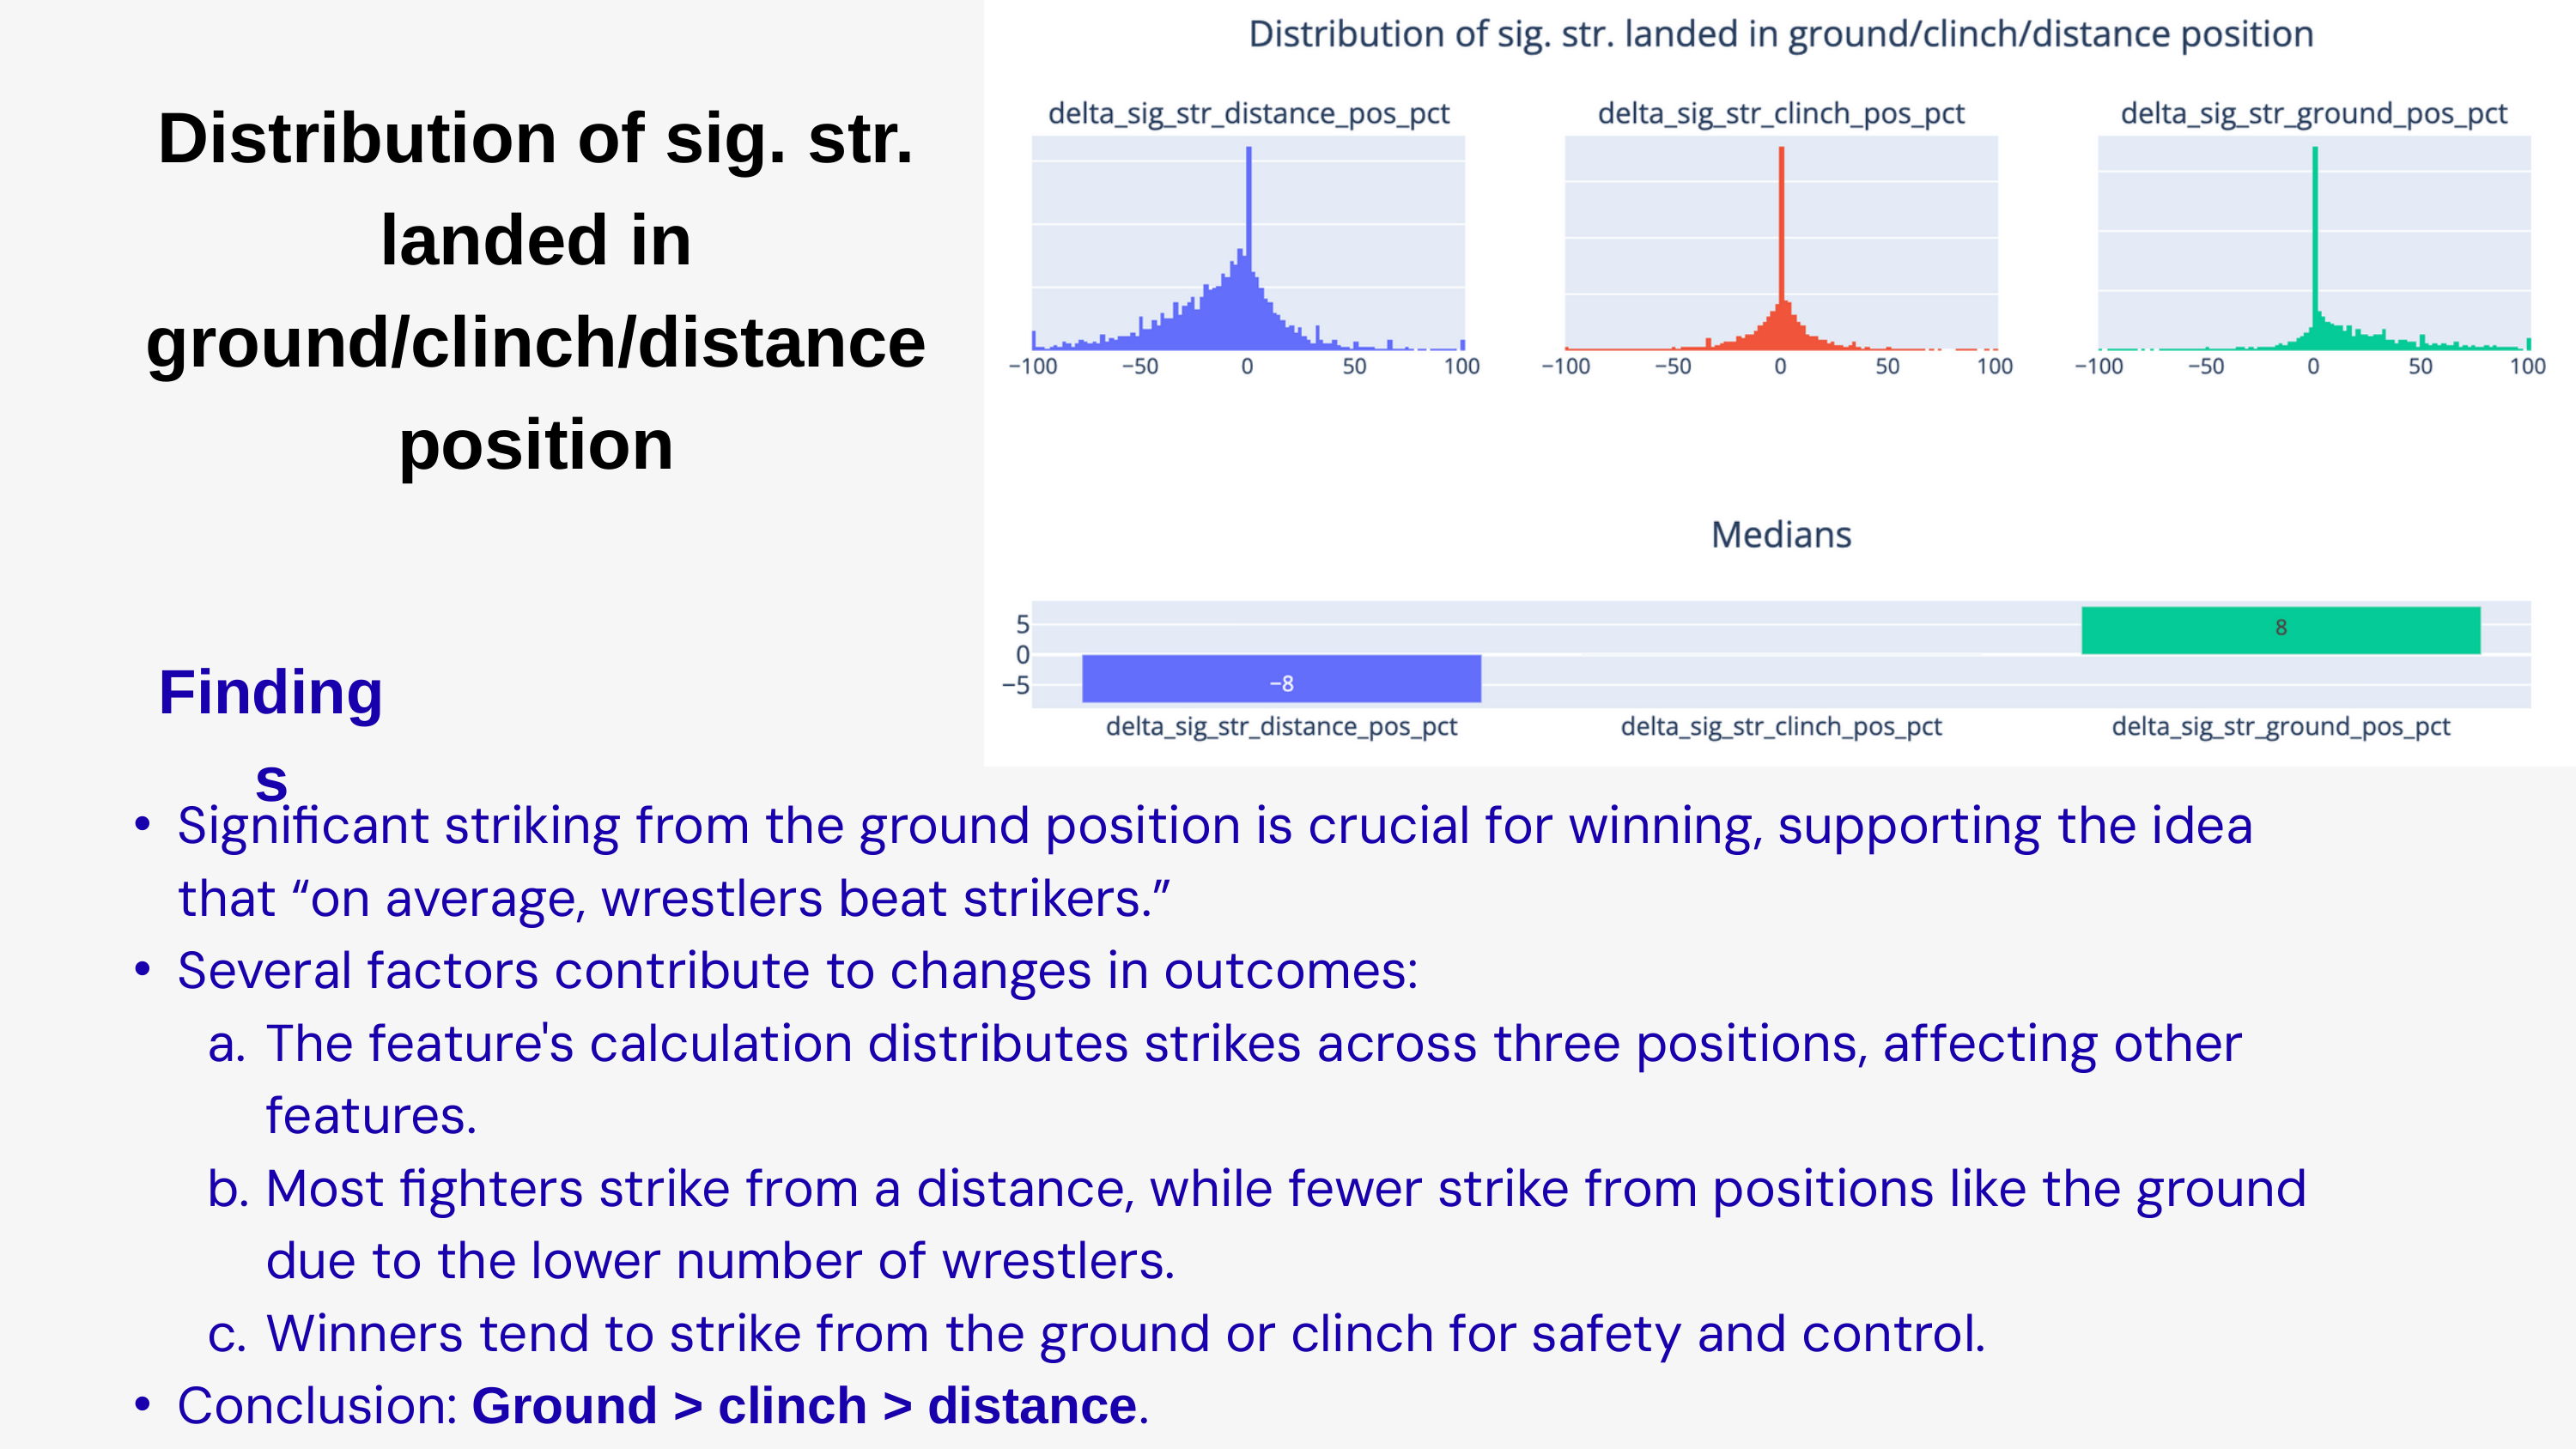

Distribution of sig. str. landed in ground/clinch/distance position
Findings
Significant striking from the ground position is crucial for winning, supporting the idea that “on average, wrestlers beat strikers.”
Several factors contribute to changes in outcomes:
The feature's calculation distributes strikes across three positions, affecting other features.
Most fighters strike from a distance, while fewer strike from positions like the ground due to the lower number of wrestlers.
Winners tend to strike from the ground or clinch for safety and control.
Conclusion: Ground > clinch > distance.